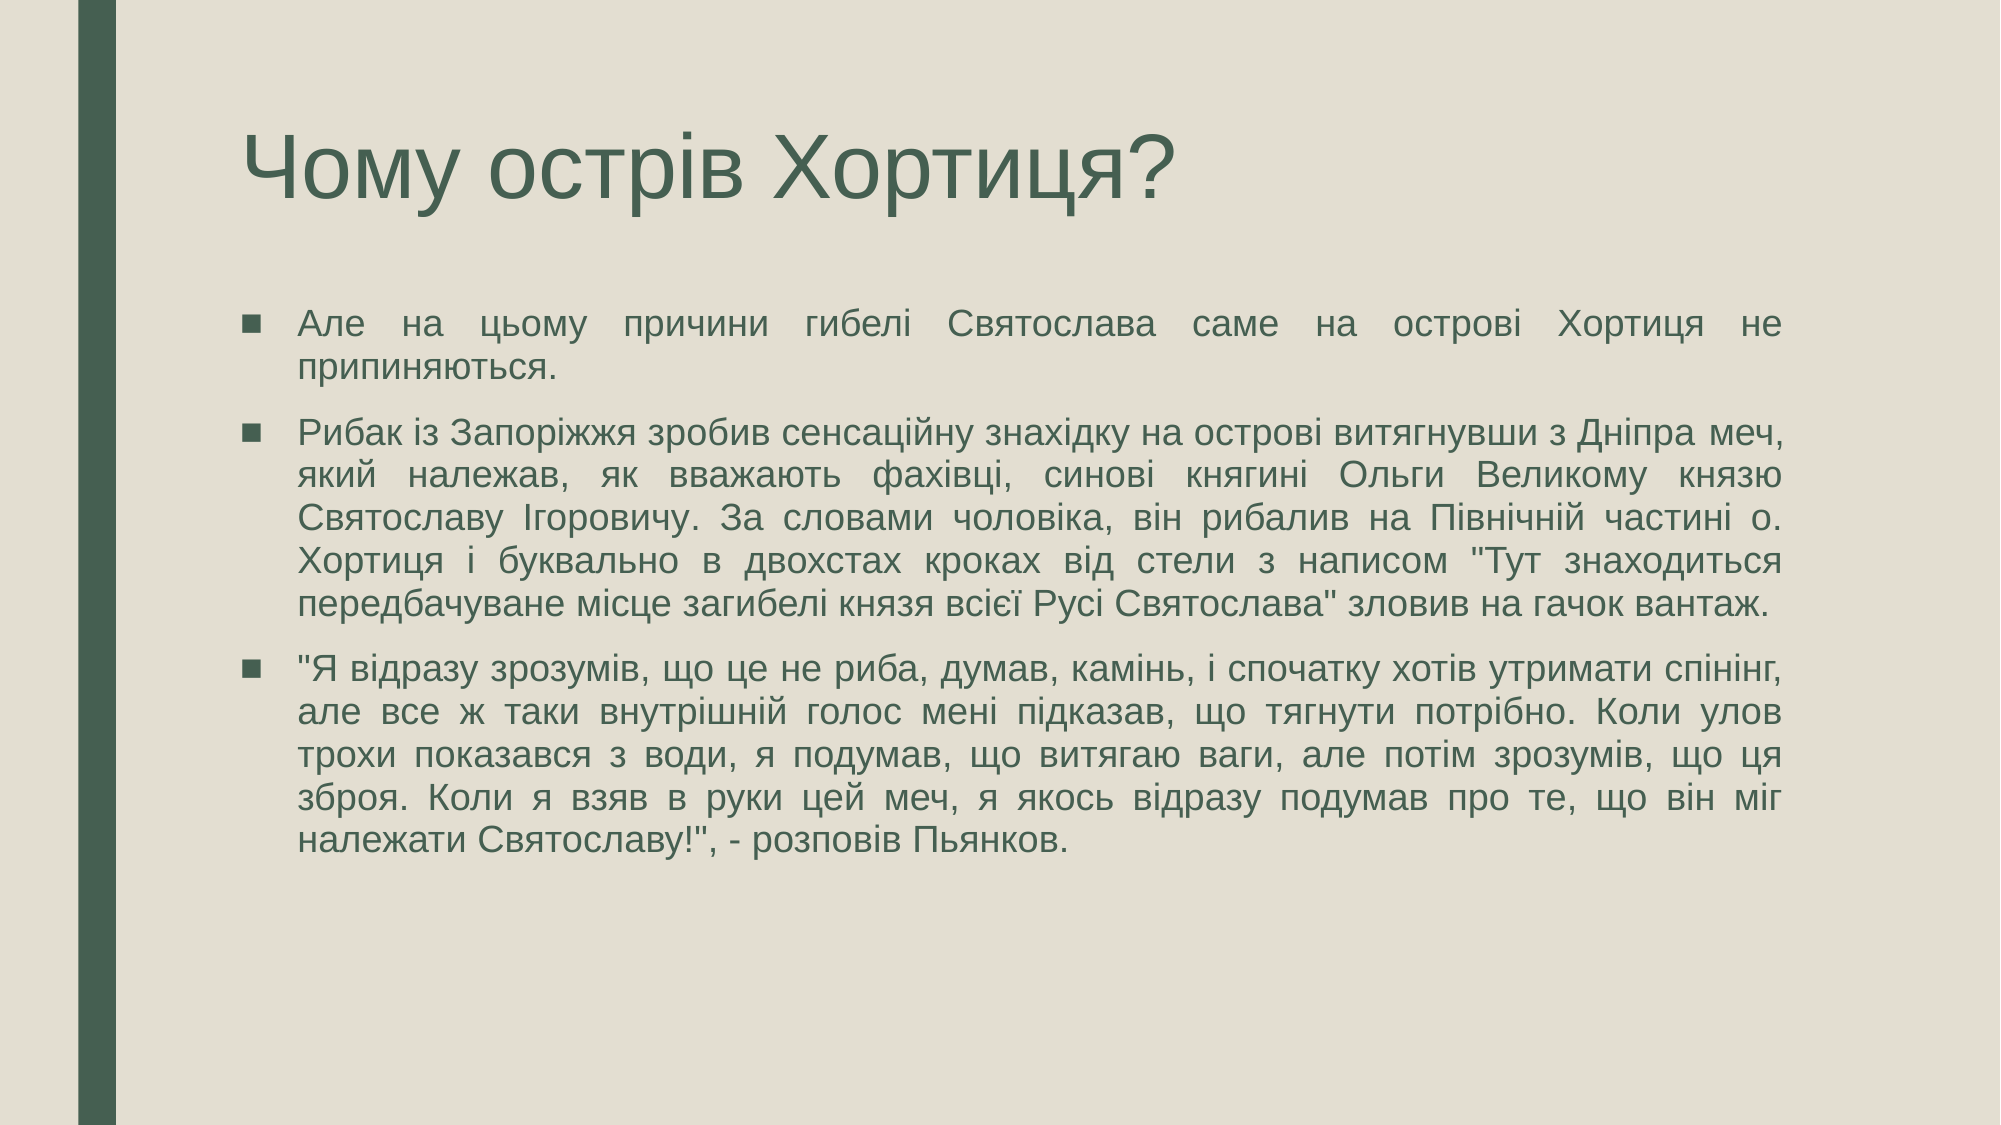

# Чому острів Хортиця?
Але на цьому причини гибелі Святослава саме на острові Хортиця не припиняються.
Рибак із Запоріжжя зробив сенсаційну знахідку на острові витягнувши з Дніпра меч, який належав, як вважають фахівці, синові княгині Ольги Великому князю Святославу Ігоровичу. За словами чоловіка, він рибалив на Північній частині о. Хортиця і буквально в двохстах кроках від стели з написом "Тут знаходиться передбачуване місце загибелі князя всієї Русі Святослава" зловив на гачок вантаж.
"Я відразу зрозумів, що це не риба, думав, камінь, і спочатку хотів утримати спінінг, але все ж таки внутрішній голос мені підказав, що тягнути потрібно. Коли улов трохи показався з води, я подумав, що витягаю ваги, але потім зрозумів, що ця зброя. Коли я взяв в руки цей меч, я якось відразу подумав про те, що він міг належати Святославу!", - розповів Пьянков.